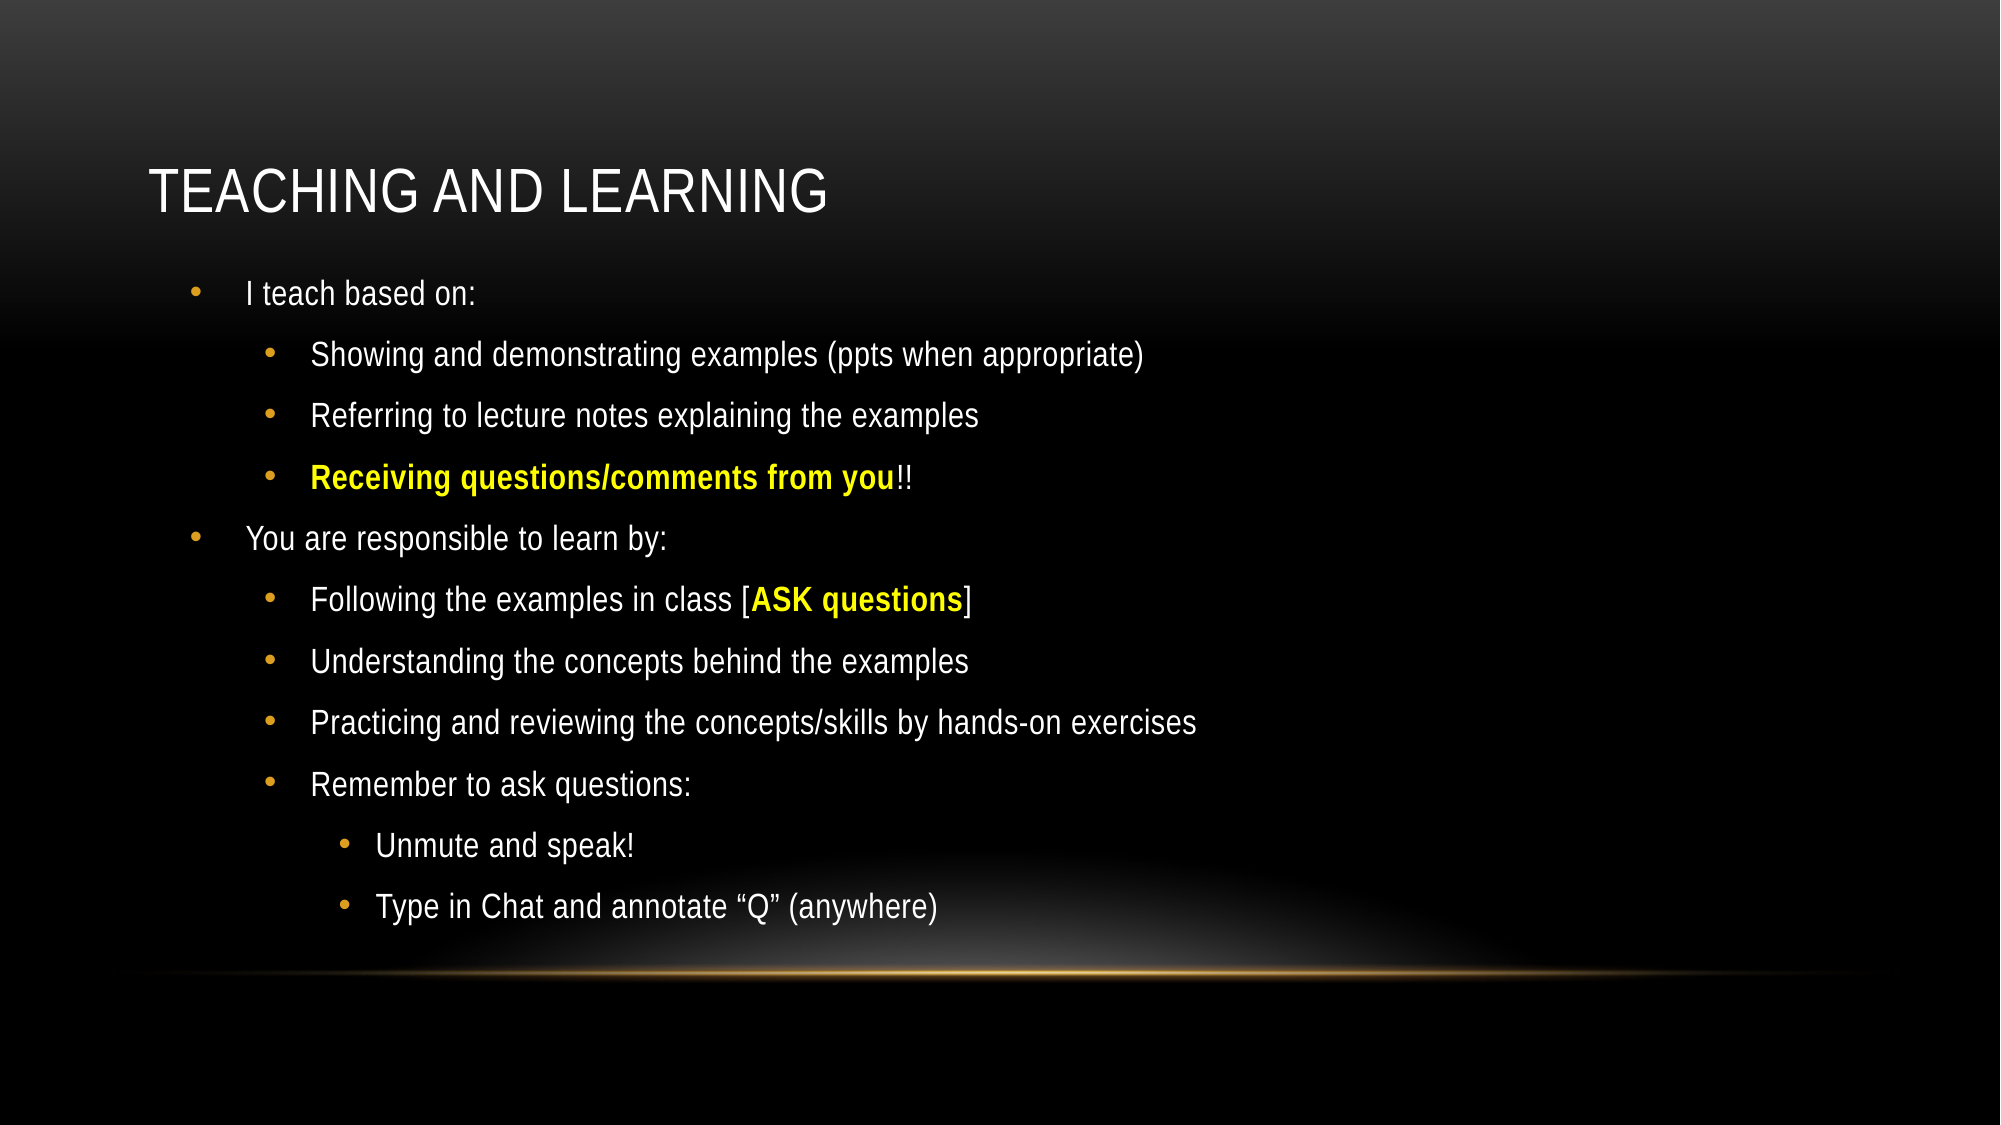

# Teaching and Learning
I teach based on:
Showing and demonstrating examples (ppts when appropriate)
Referring to lecture notes explaining the examples
Receiving questions/comments from you!!
You are responsible to learn by:
Following the examples in class [ASK questions]
Understanding the concepts behind the examples
Practicing and reviewing the concepts/skills by hands-on exercises
Remember to ask questions:
Unmute and speak!
Type in Chat and annotate “Q” (anywhere)